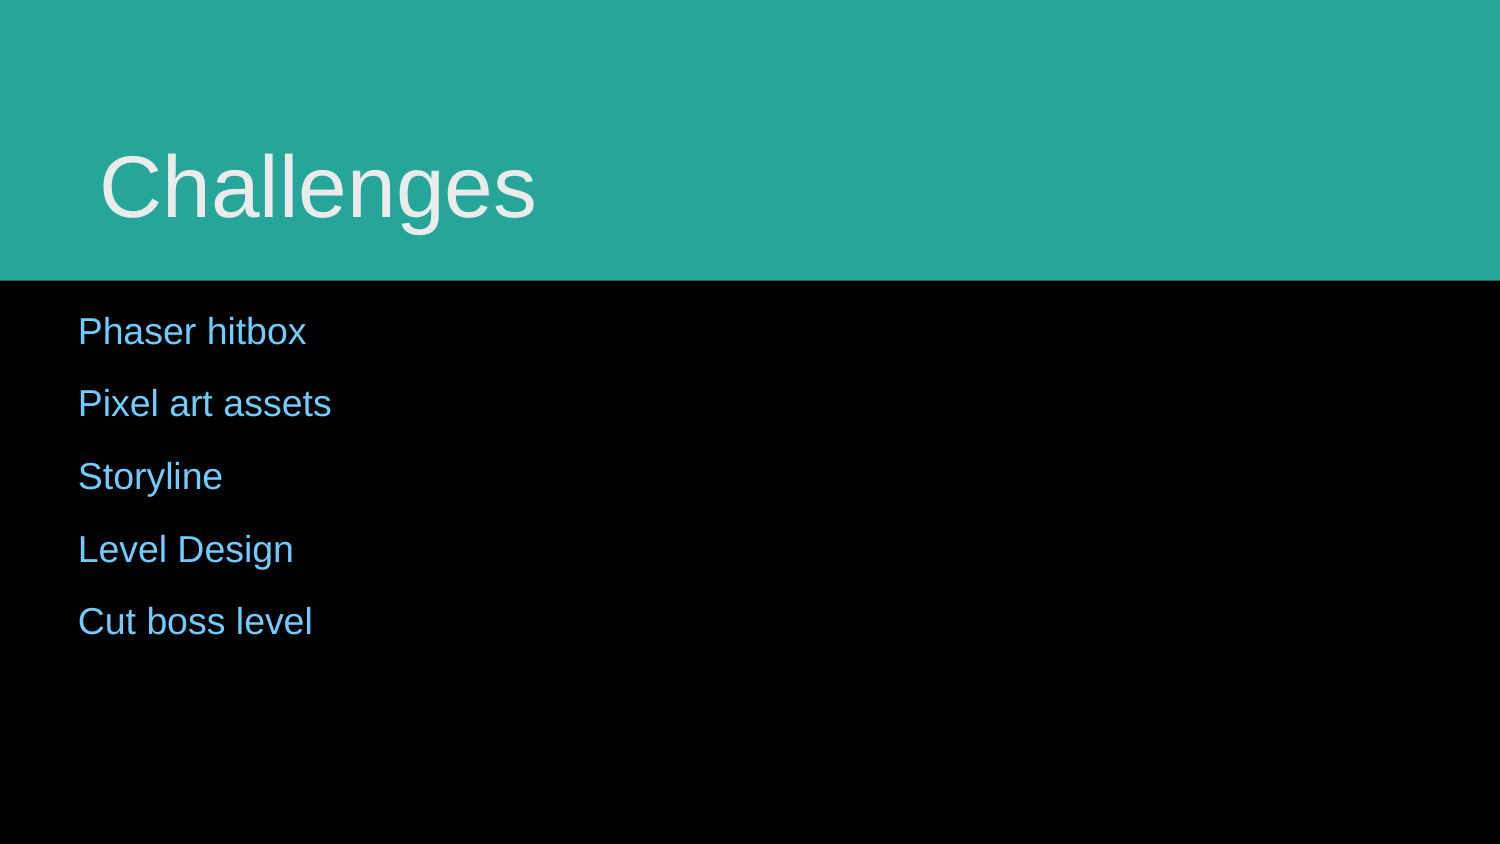

# Challenges
Phaser hitbox
Pixel art assets
Storyline
Level Design
Cut boss level